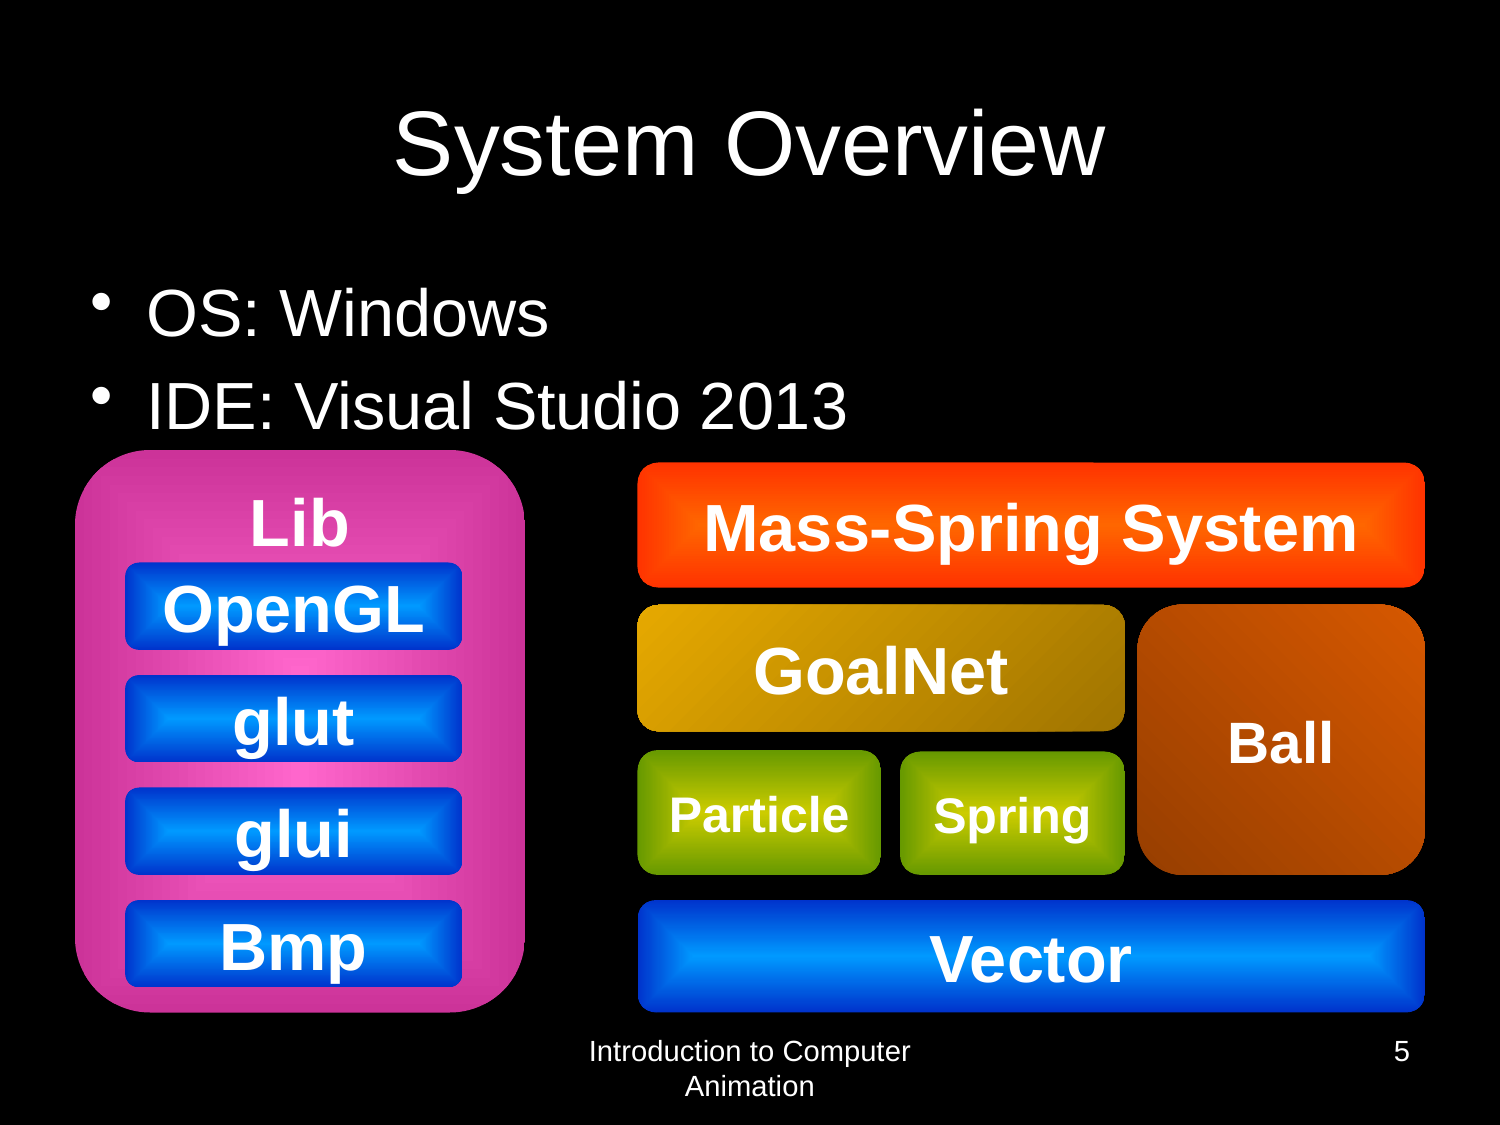

# System Overview
OS: Windows
IDE: Visual Studio 2013

Lib

Mass-Spring System
OpenGL
Ball
GoalNet
glut
Particle
Spring
glui
Bmp
Vector
Introduction to Computer Animation
5